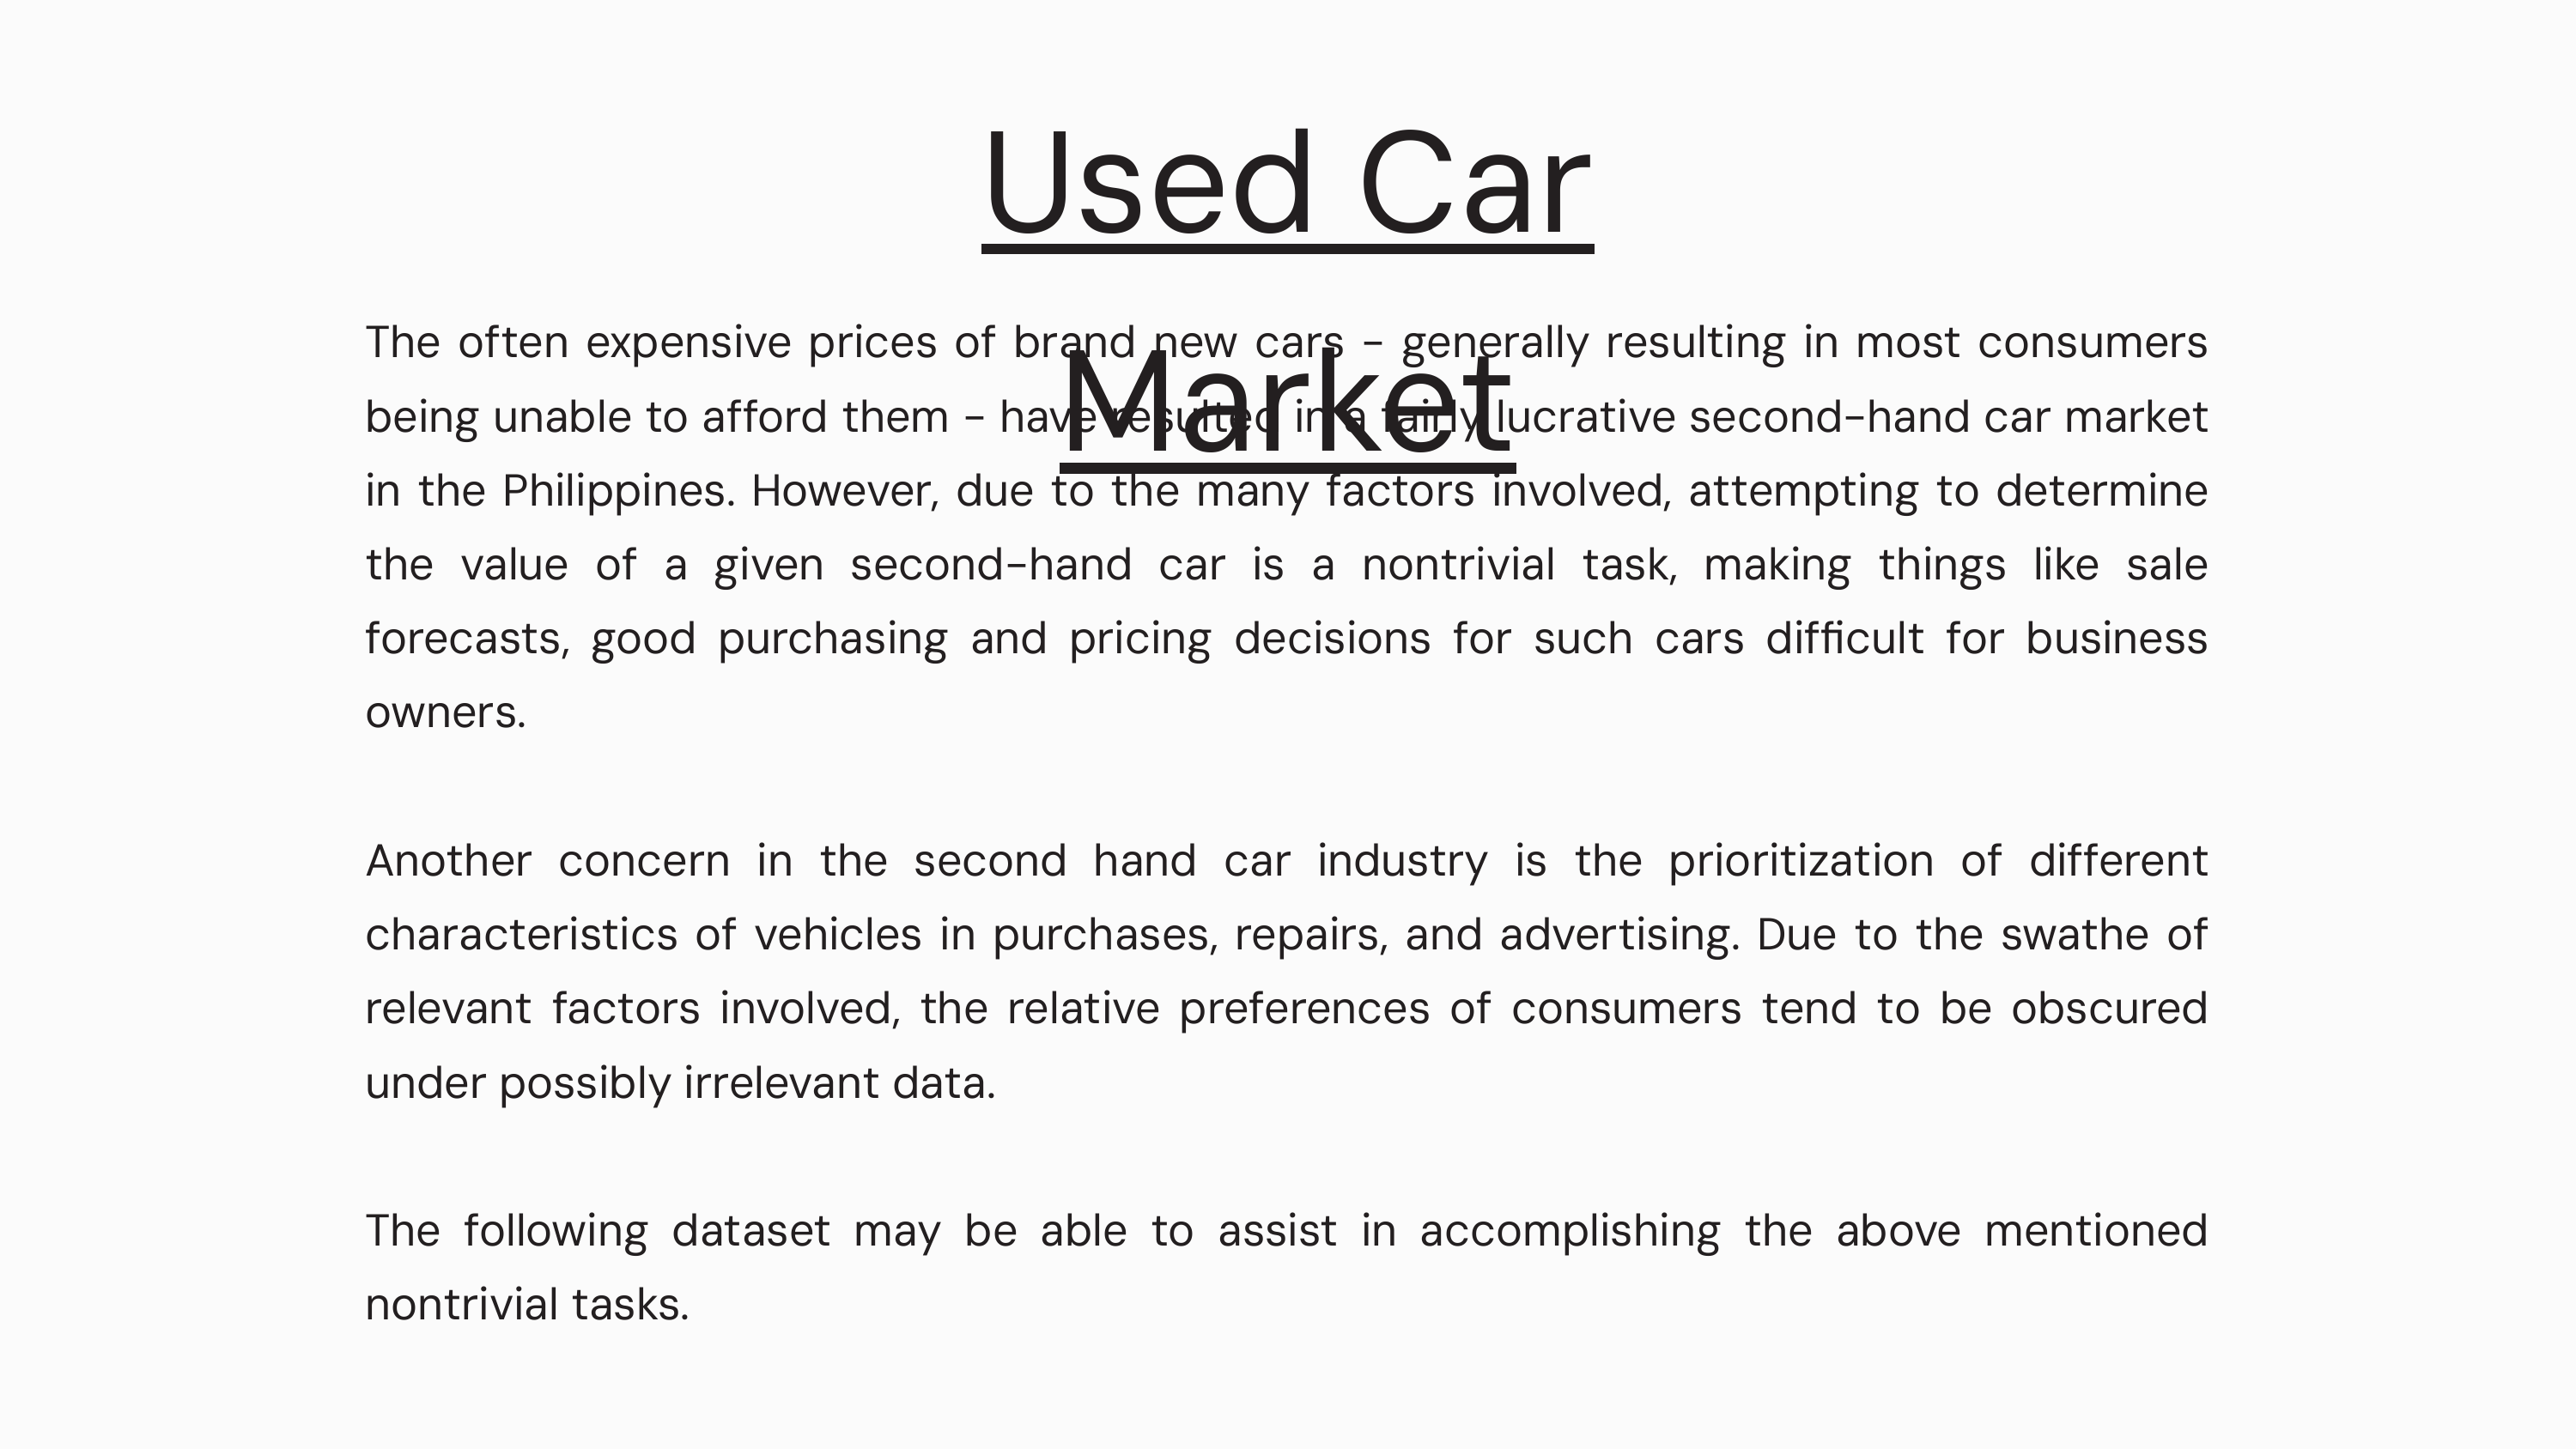

Used Car Market
The often expensive prices of brand new cars - generally resulting in most consumers being unable to afford them - have resulted in a fairly lucrative second-hand car market in the Philippines. However, due to the many factors involved, attempting to determine the value of a given second-hand car is a nontrivial task, making things like sale forecasts, good purchasing and pricing decisions for such cars difficult for business owners.

Another concern in the second hand car industry is the prioritization of different characteristics of vehicles in purchases, repairs, and advertising. Due to the swathe of relevant factors involved, the relative preferences of consumers tend to be obscured under possibly irrelevant data.

The following dataset may be able to assist in accomplishing the above mentioned nontrivial tasks.